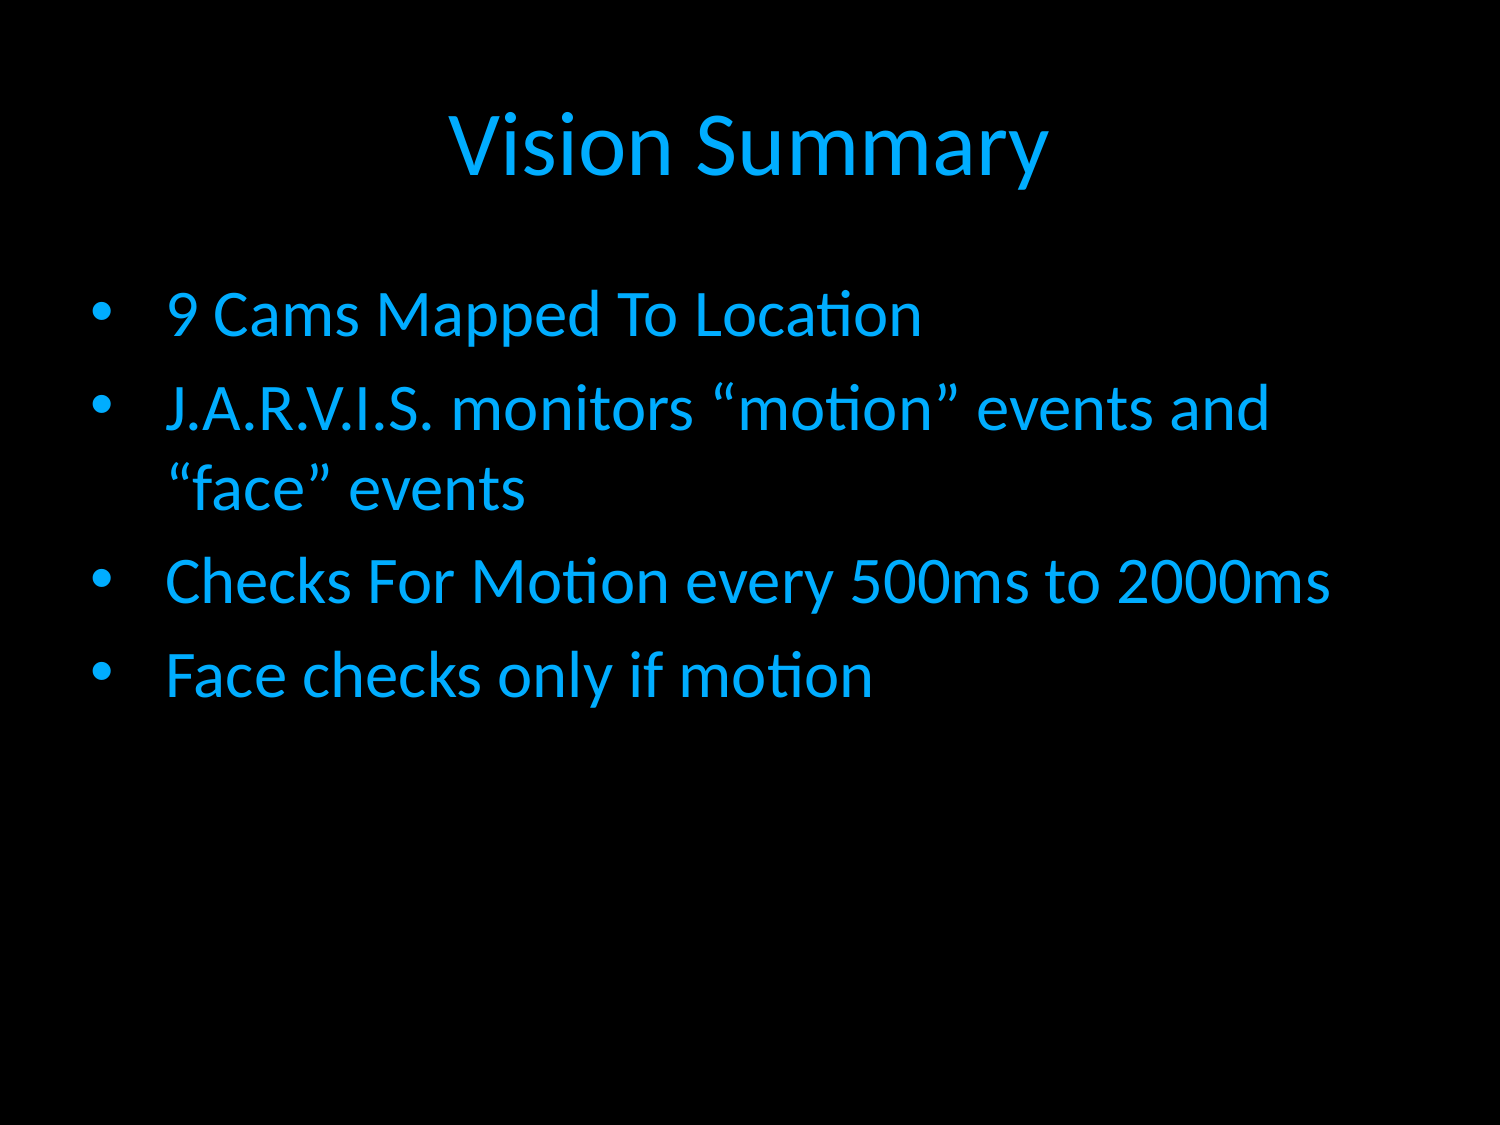

# Vision Summary
9 Cams Mapped To Location
J.A.R.V.I.S. monitors “motion” events and “face” events
Checks For Motion every 500ms to 2000ms
Face checks only if motion